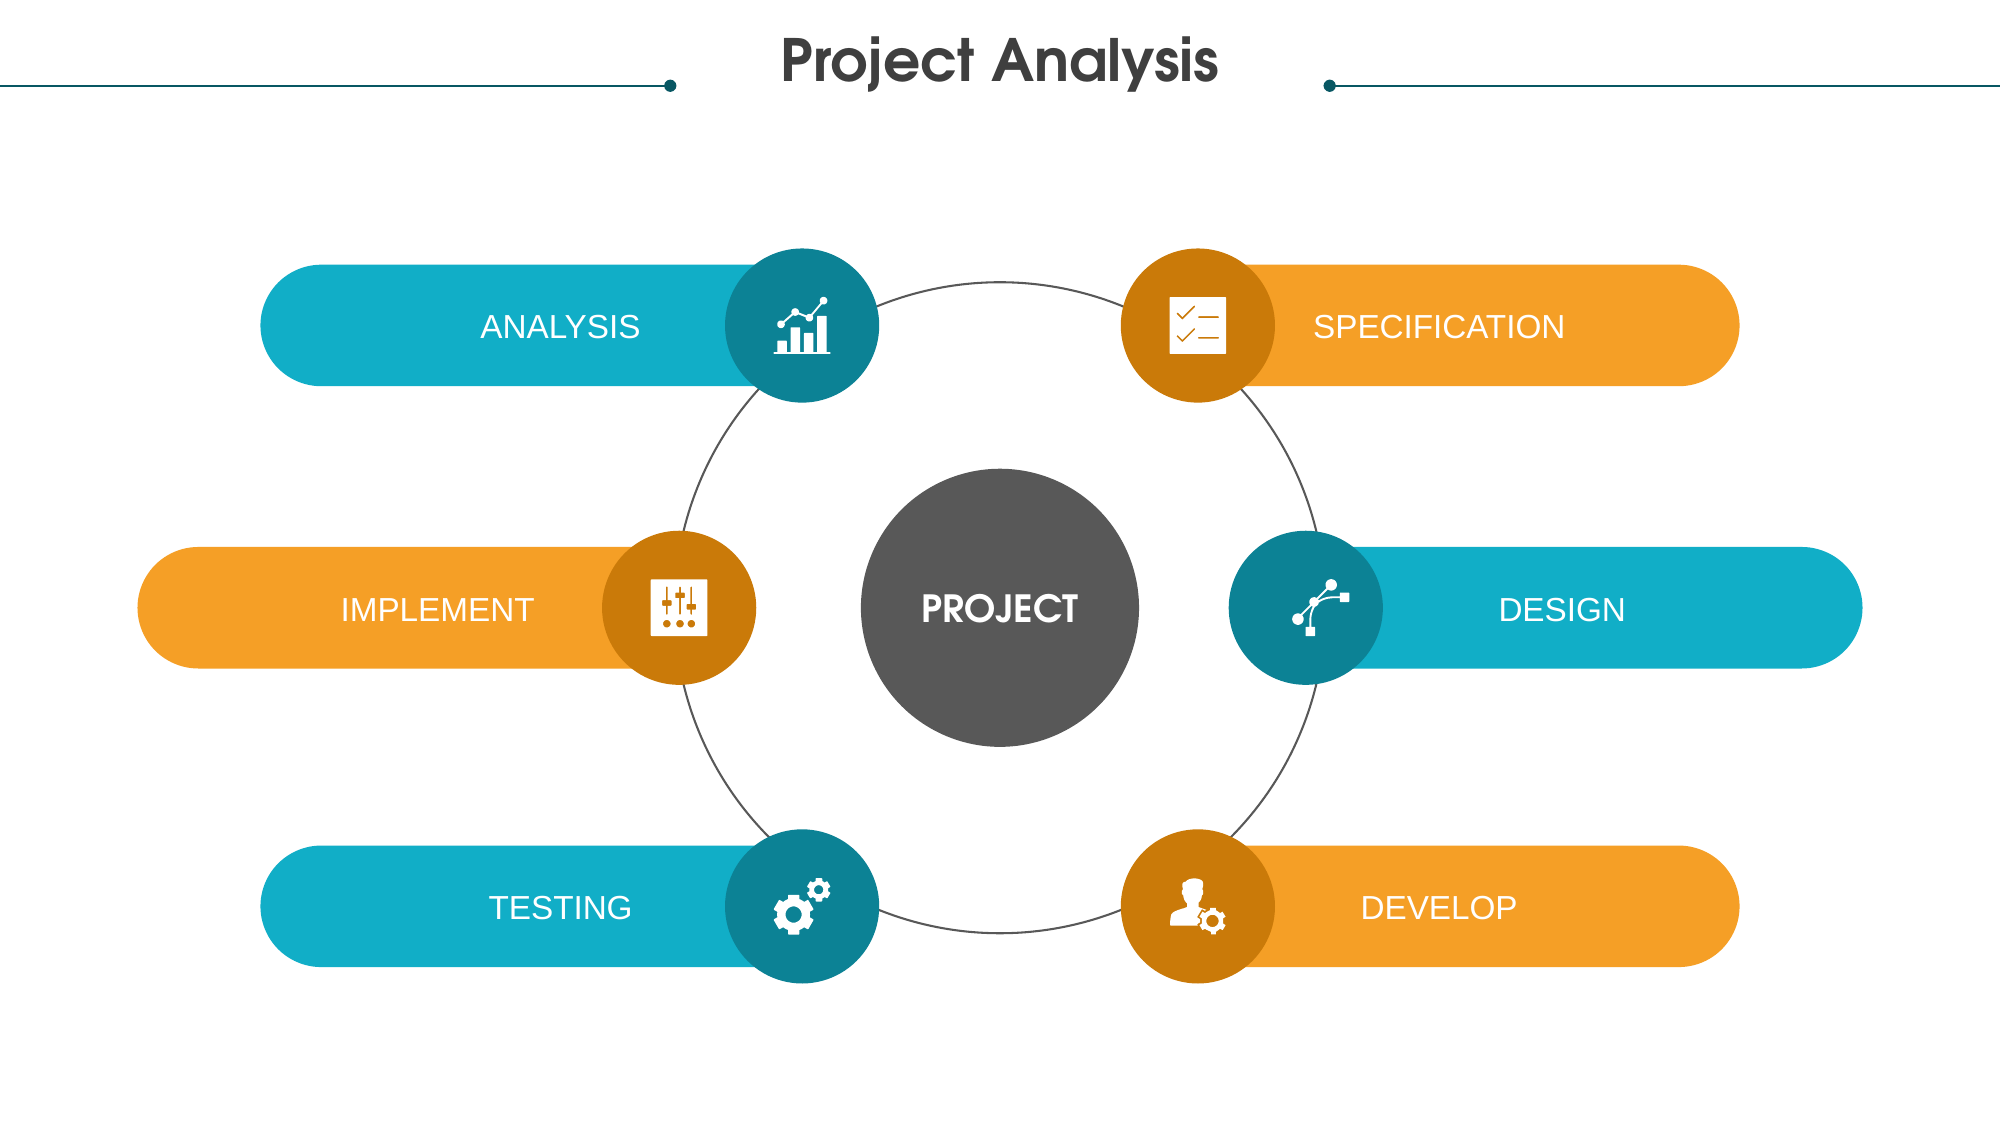

Project Analysis

ANALYSIS
SPECIFICATION

PROJECT

IMPLEMENT
DESIGN

TESTING
DEVELOP